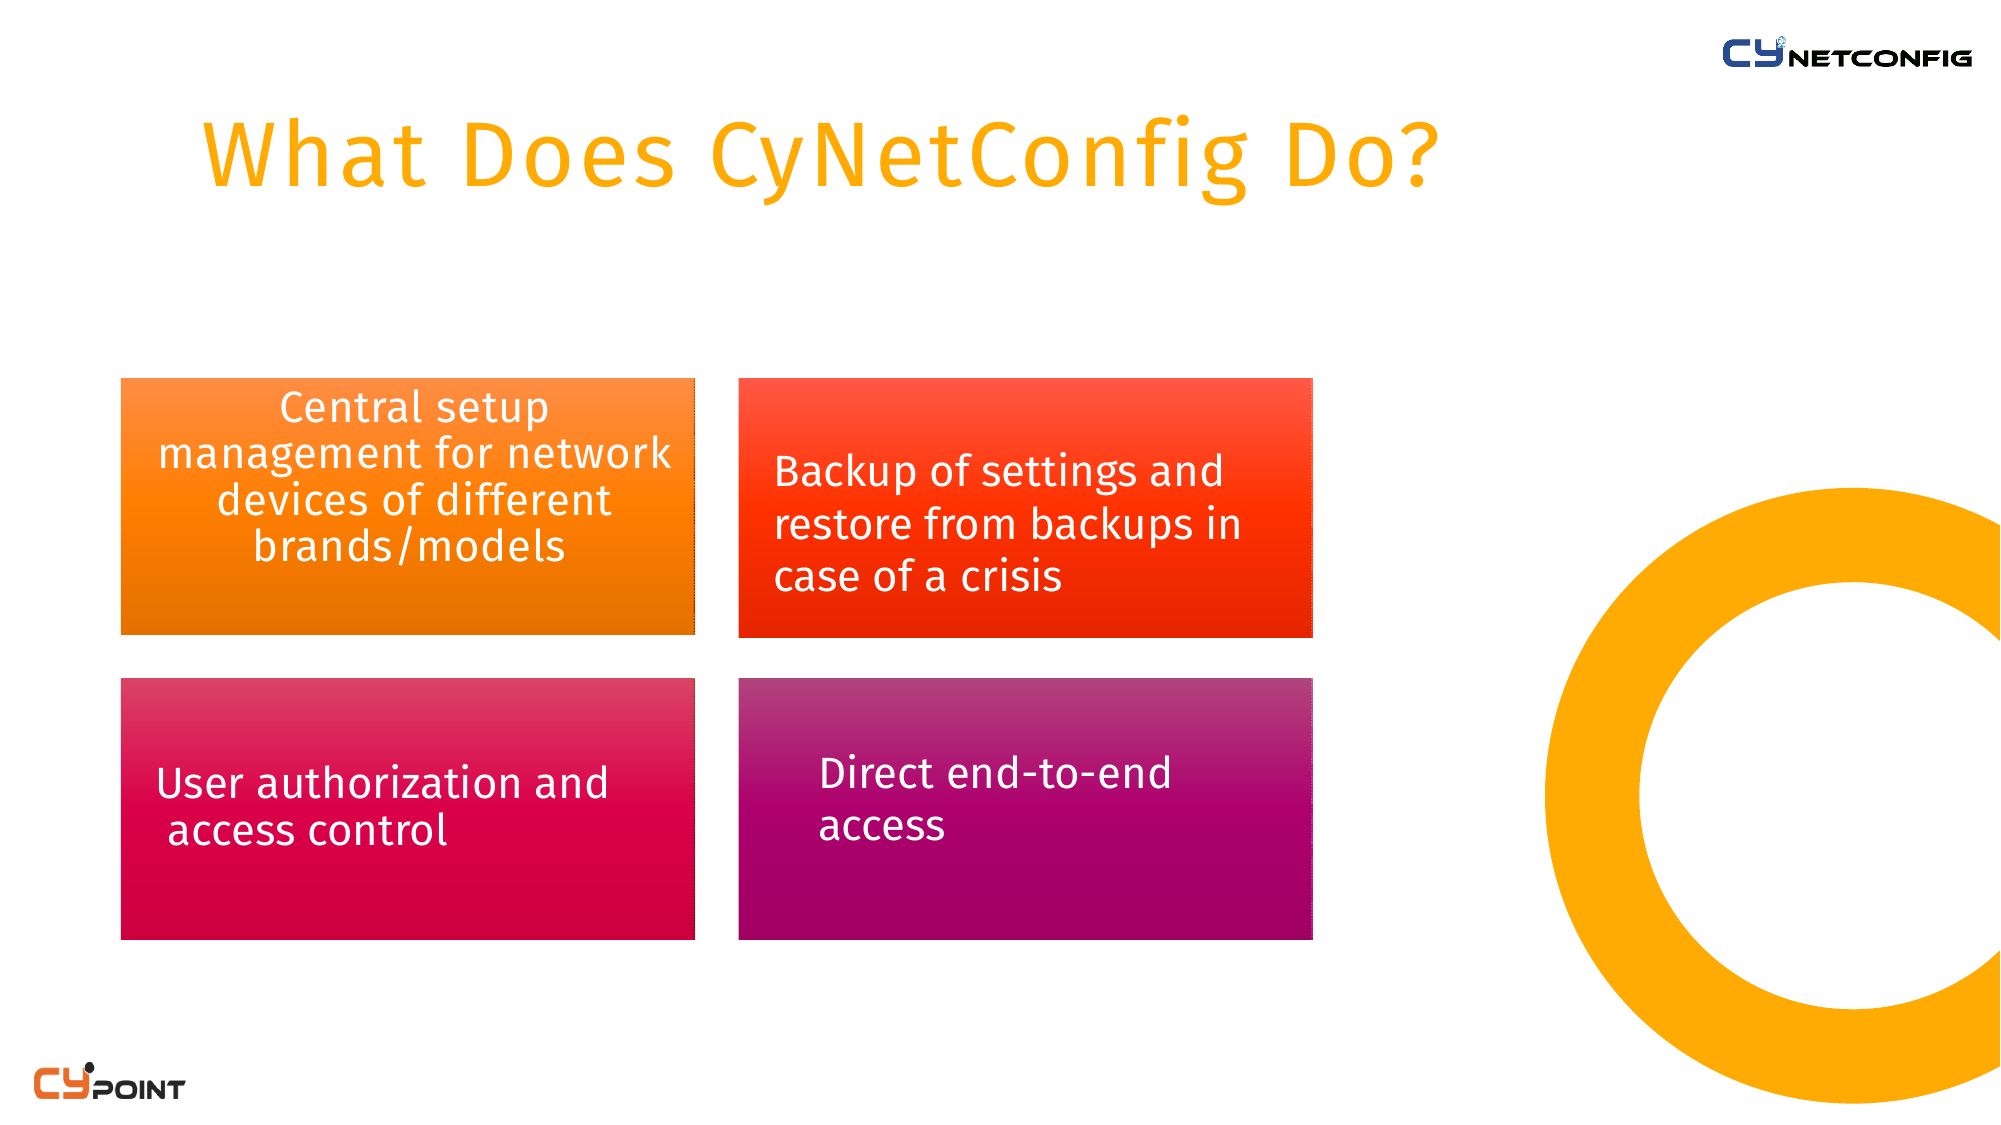

# What Does CyNetConfig Do?
Central setup management for network devices of different brands/models

Backup of settings and restore from backups in case of a crisis

Direct end-to-end access
User authorization and access control